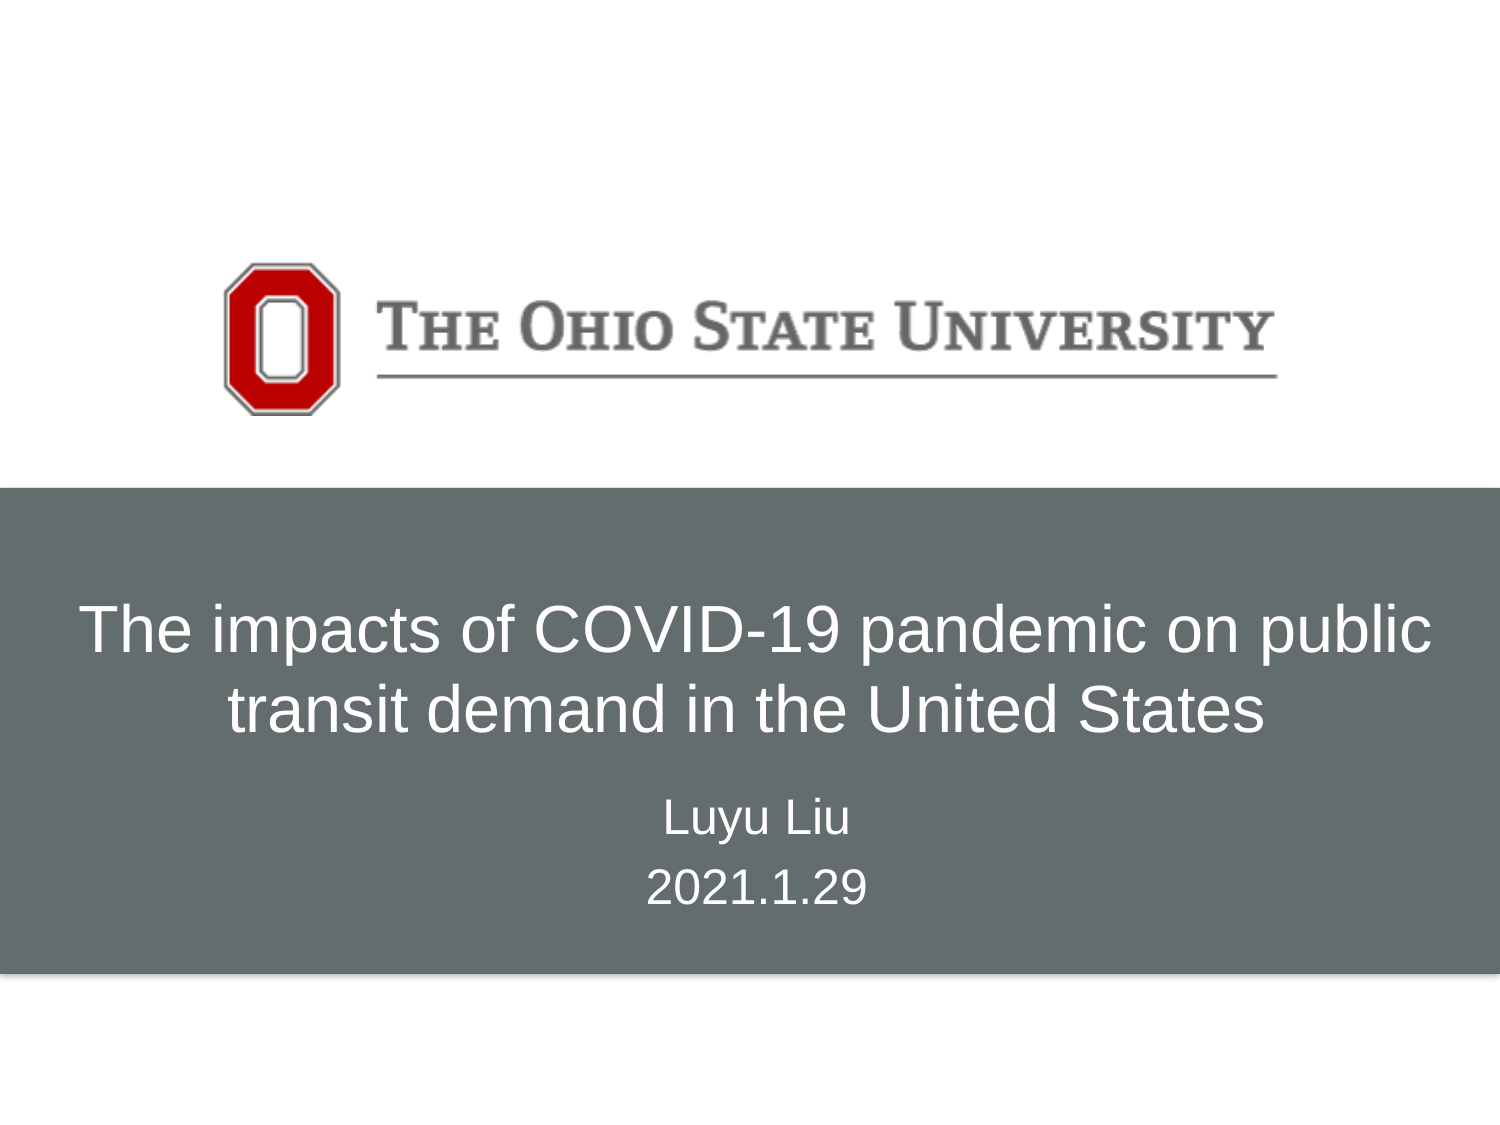

The impacts of COVID-19 pandemic on public transit demand in the United States
Luyu Liu
2021.1.29